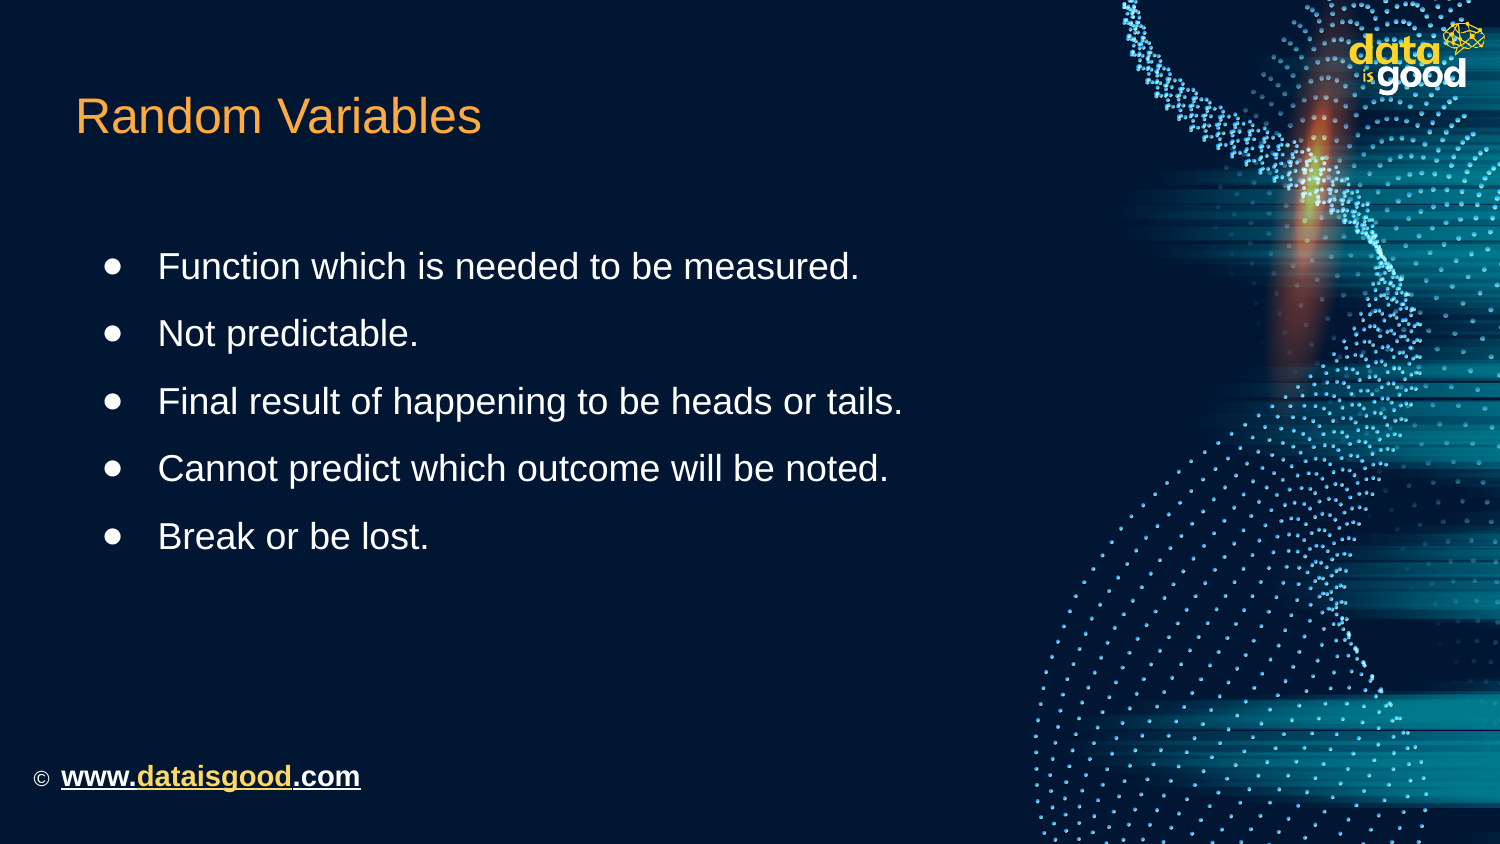

# Random Variables
Function which is needed to be measured.
Not predictable.
Final result of happening to be heads or tails.
Cannot predict which outcome will be noted.
Break or be lost.